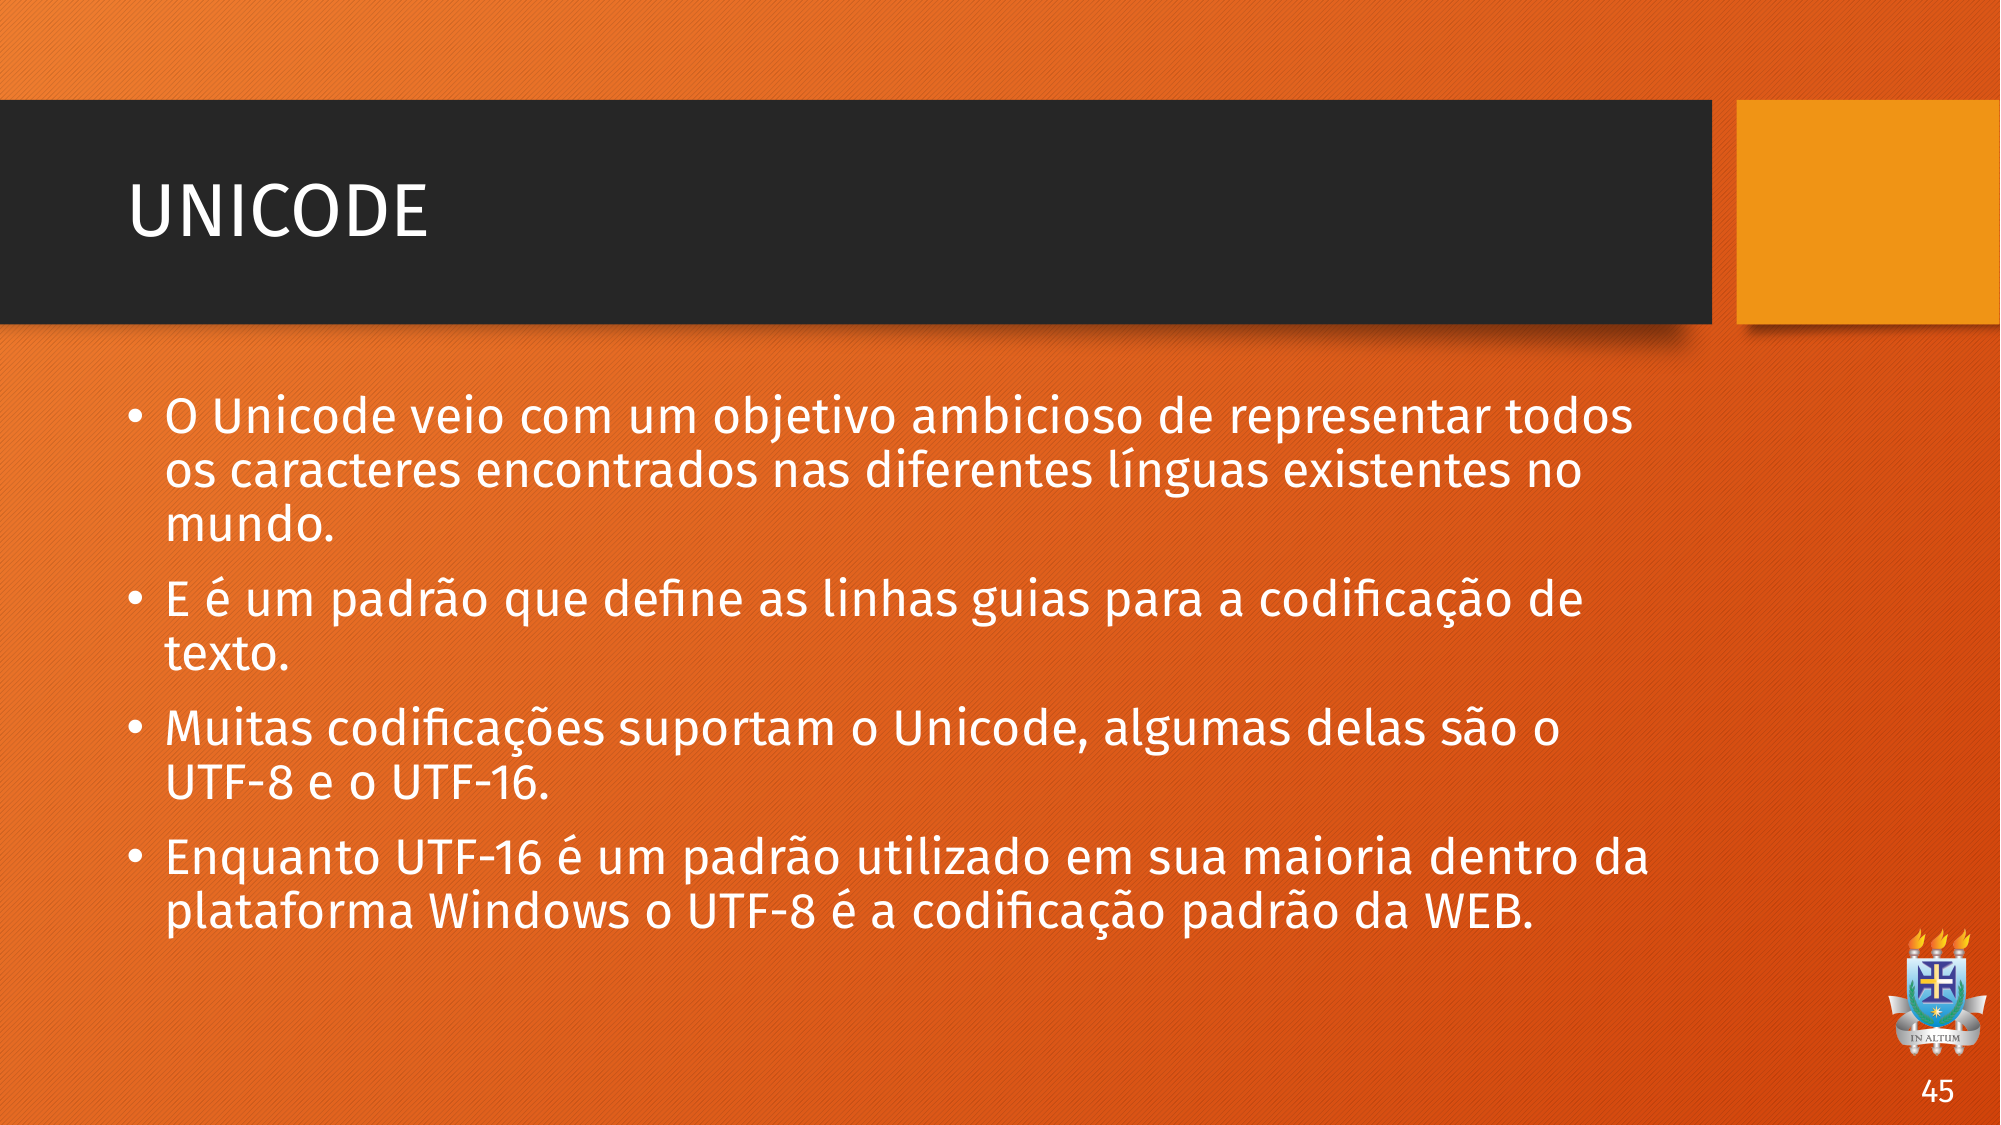

# UNICODE
O Unicode veio com um objetivo ambicioso de representar todos os caracteres encontrados nas diferentes línguas existentes no mundo.
E é um padrão que define as linhas guias para a codificação de texto.
Muitas codificações suportam o Unicode, algumas delas são o UTF-8 e o UTF-16.
Enquanto UTF-16 é um padrão utilizado em sua maioria dentro da plataforma Windows o UTF-8 é a codificação padrão da WEB.
45